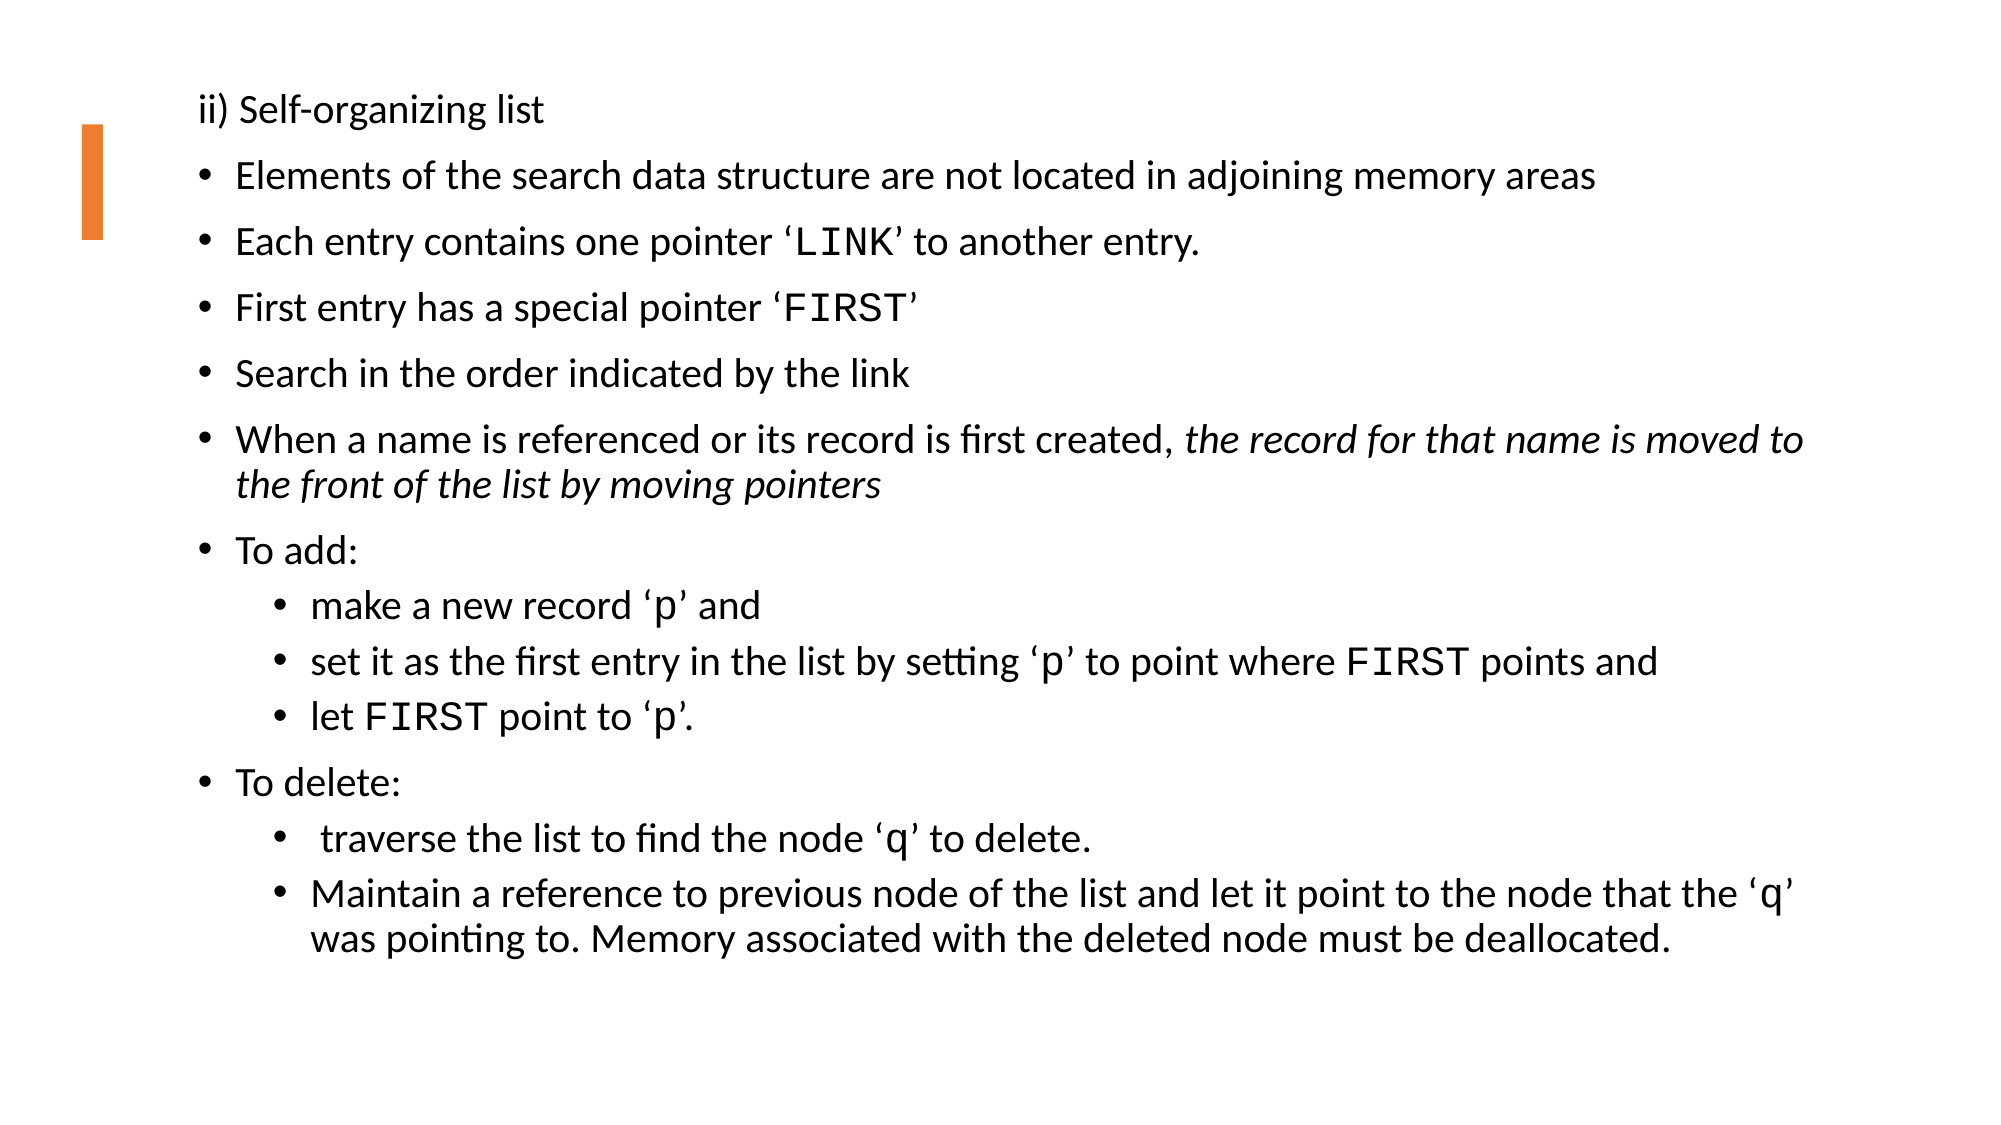

ii) Self-organizing list
Elements of the search data structure are not located in adjoining memory areas
Each entry contains one pointer ‘LINK’ to another entry.
First entry has a special pointer ‘FIRST’
Search in the order indicated by the link
When a name is referenced or its record is first created, the record for that name is moved to the front of the list by moving pointers
To add:
make a new record ‘p’ and
set it as the first entry in the list by setting ‘p’ to point where FIRST points and
let FIRST point to ‘p’.
To delete:
 traverse the list to find the node ‘q’ to delete.
Maintain a reference to previous node of the list and let it point to the node that the ‘q’ was pointing to. Memory associated with the deleted node must be deallocated.